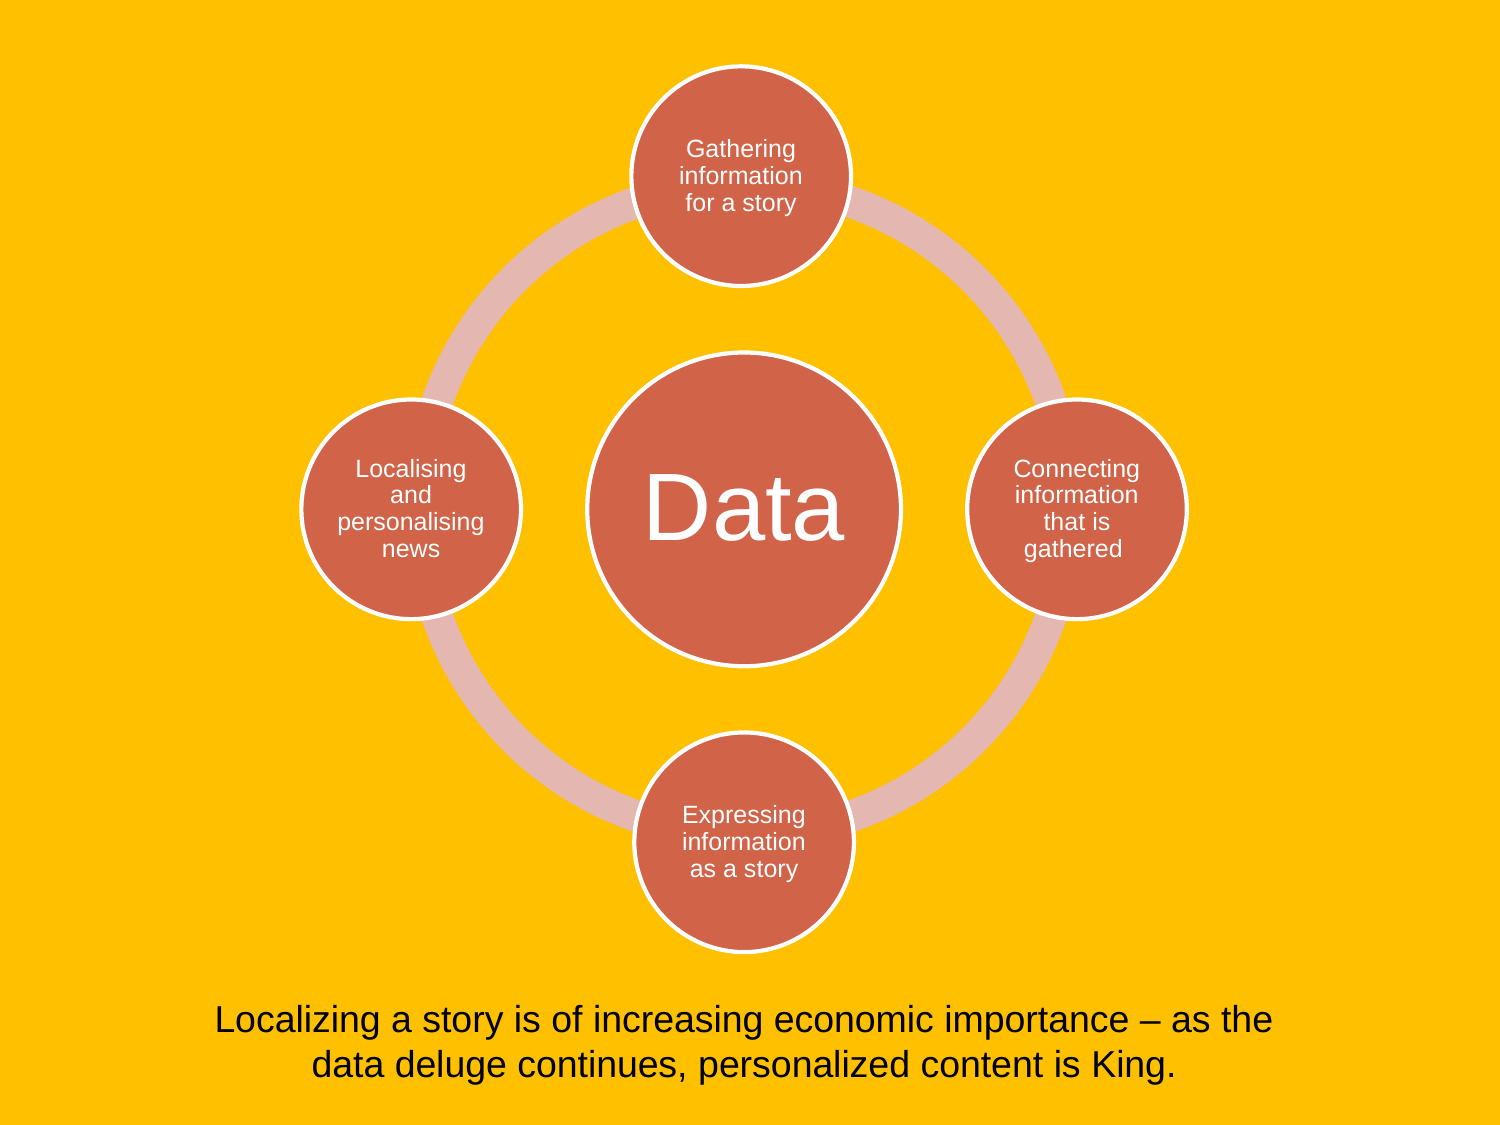

Data
Gathering information for a story
Connecting information that is gathered
Expressing information as a story
Localising and personalising news
Localizing a story is of increasing economic importance – as the data deluge continues, personalized content is King.